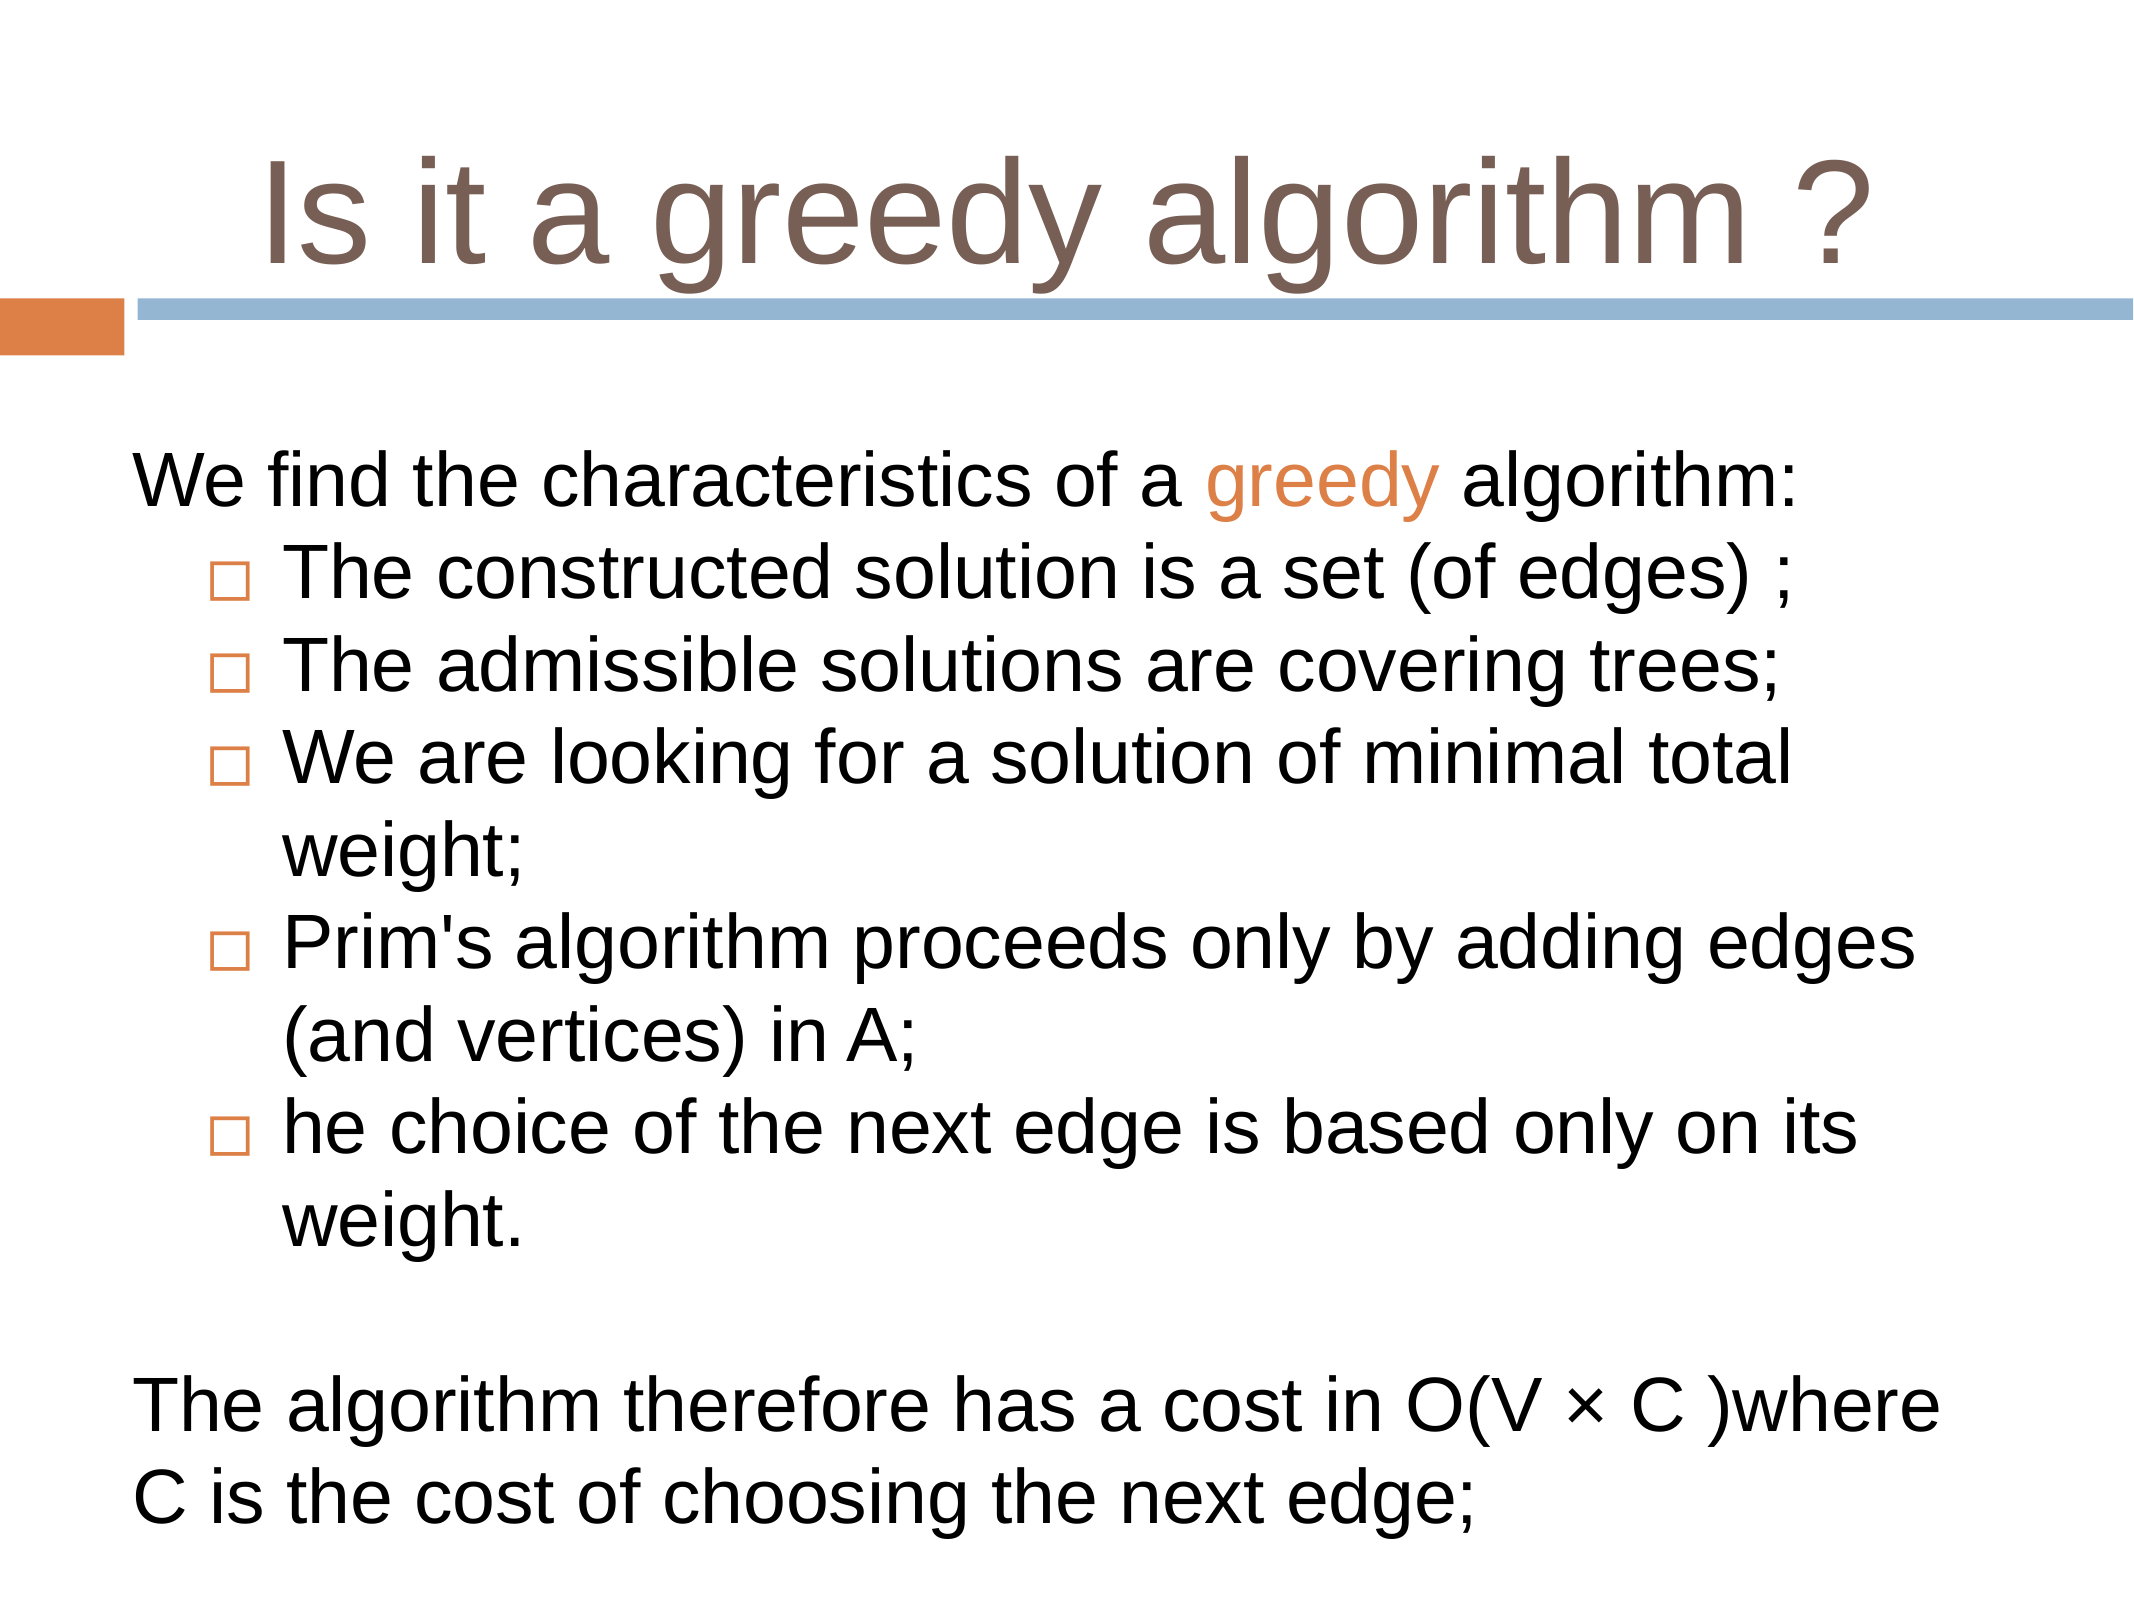

# Is it a greedy algorithm ?
We find the characteristics of a greedy algorithm:
The constructed solution is a set (of edges) ;
The admissible solutions are covering trees;
We are looking for a solution of minimal total weight;
Prim's algorithm proceeds only by adding edges (and vertices) in A;
he choice of the next edge is based only on its weight.

The algorithm therefore has a cost in O(V × C )where C is the cost of choosing the next edge;
79